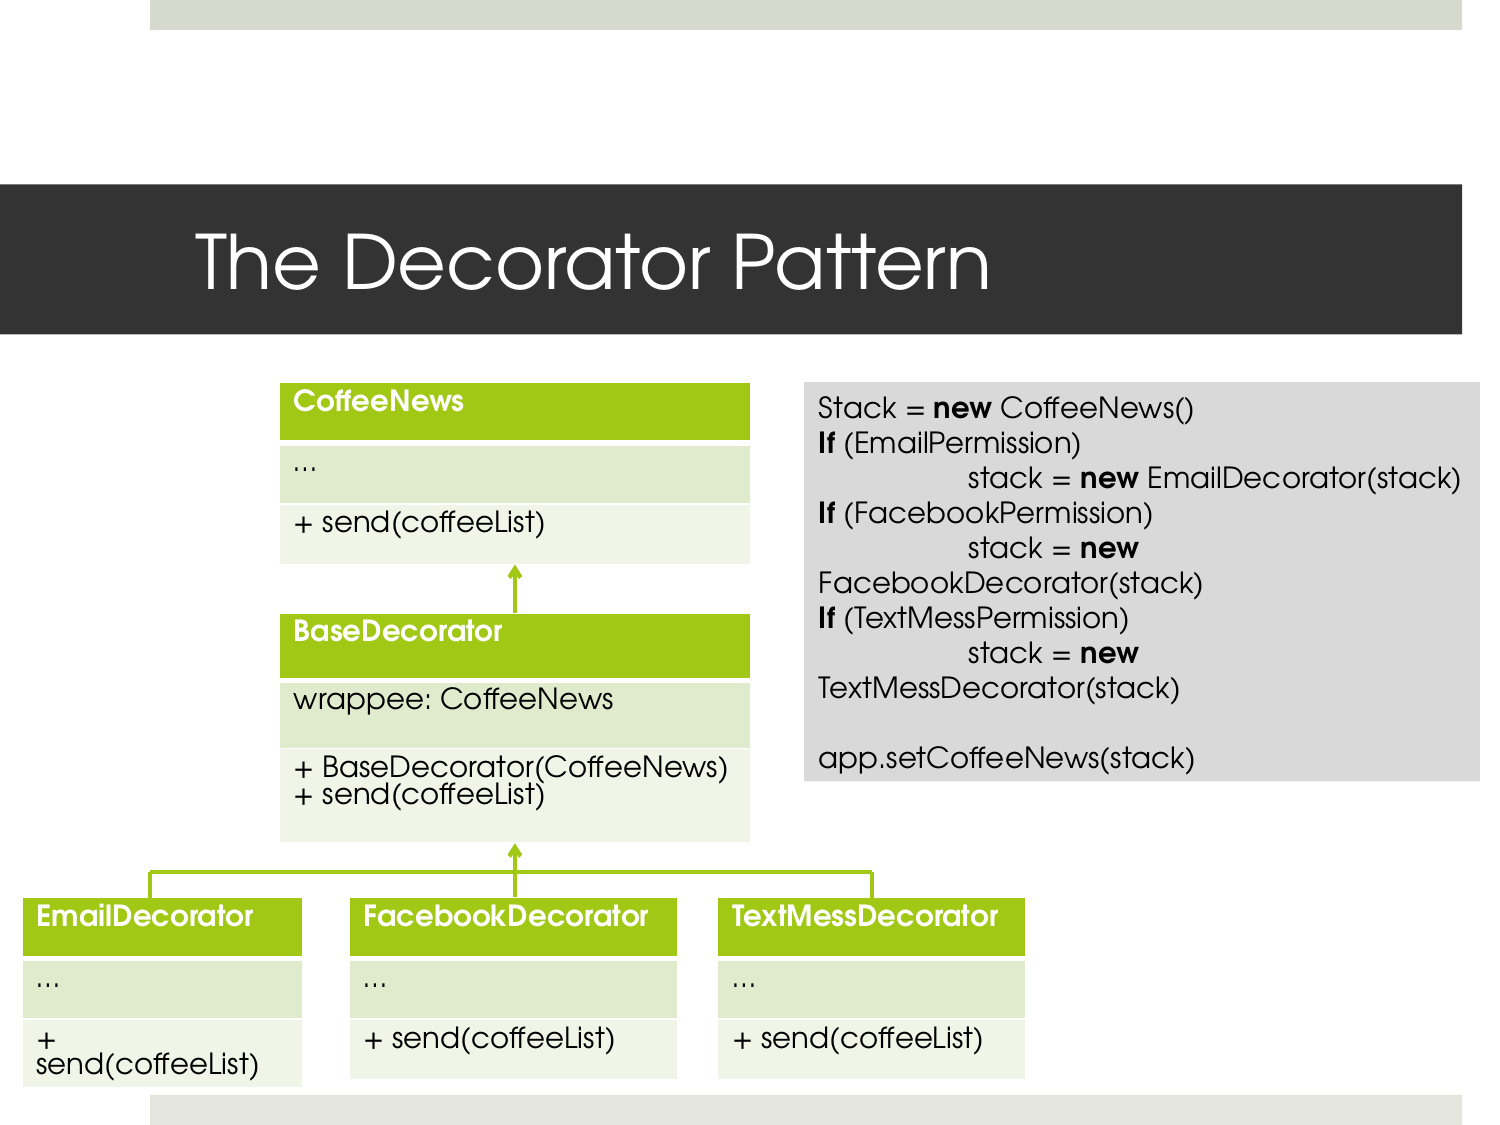

# The Decorator Pattern
| CoffeeNews |
| --- |
| … |
| + send(coffeeList) |
Stack = new CoffeeNews()
If (EmailPermission)
	stack = new EmailDecorator(stack)
If (FacebookPermission)
	stack = new FacebookDecorator(stack)
If (TextMessPermission)
	stack = new TextMessDecorator(stack)

app.setCoffeeNews(stack)
| BaseDecorator |
| --- |
| wrappee: CoffeeNews |
| + BaseDecorator(CoffeeNews) + send(coffeeList) |
| EmailDecorator |
| --- |
| … |
| + send(coffeeList) |
| FacebookDecorator |
| --- |
| … |
| + send(coffeeList) |
| TextMessDecorator |
| --- |
| … |
| + send(coffeeList) |